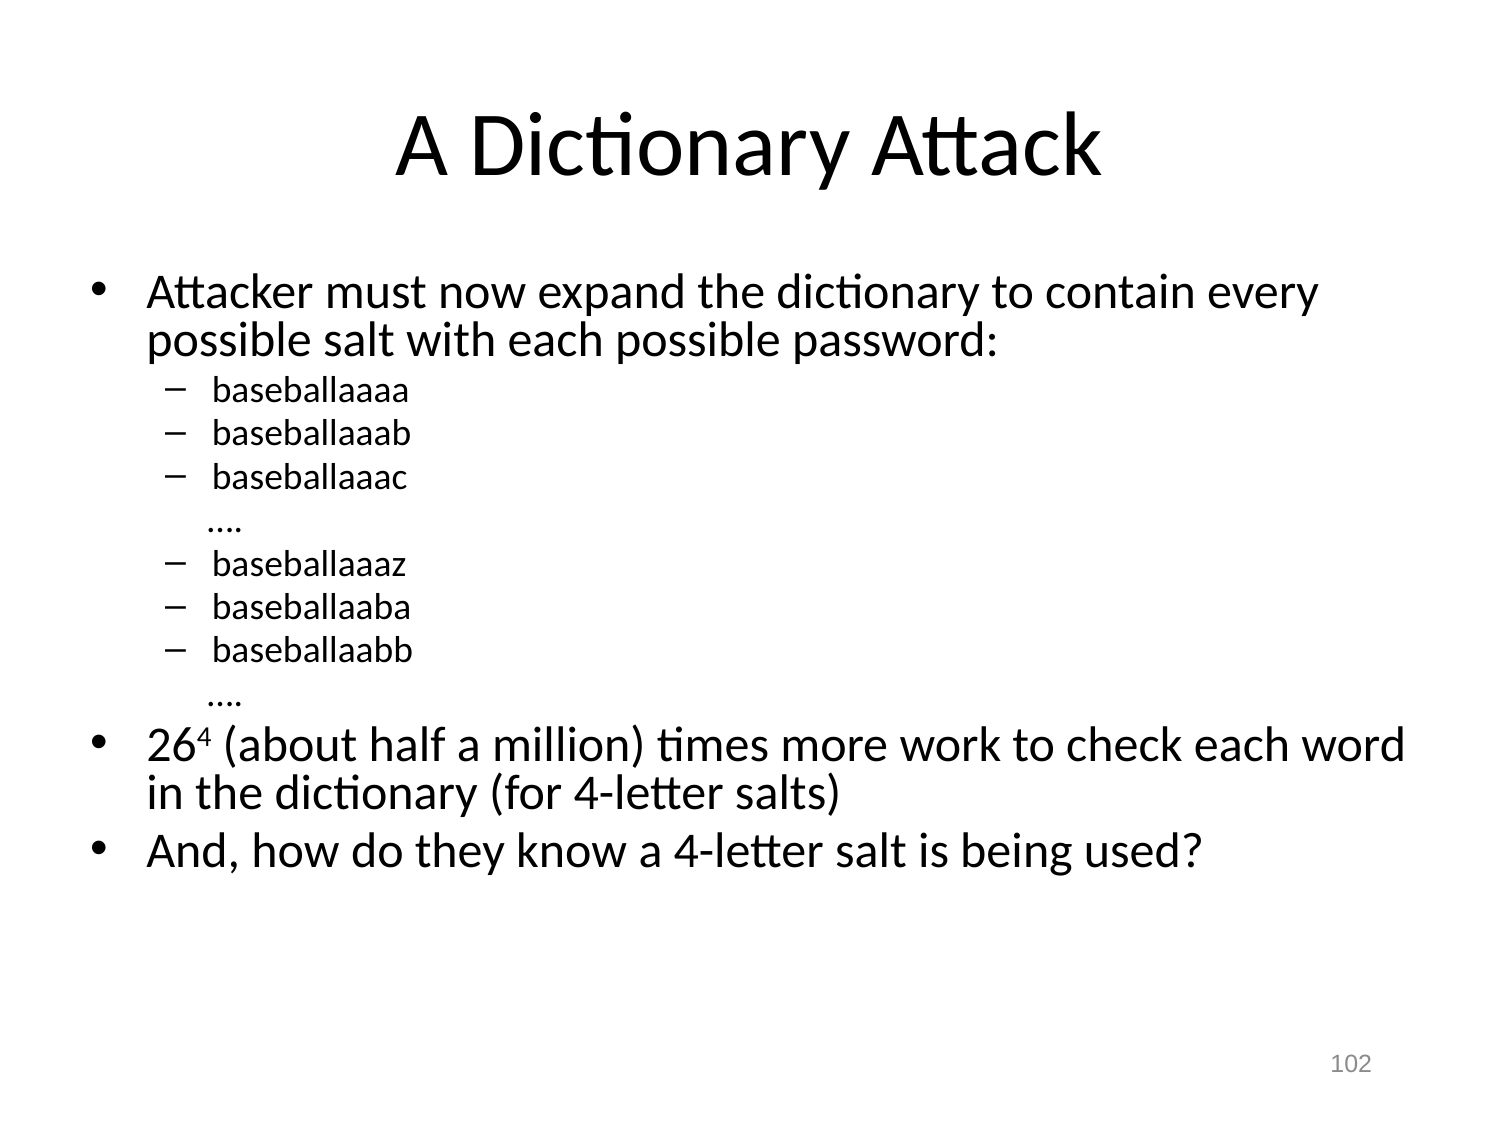

# A Dictionary Attack
Attacker must now expand the dictionary to contain every possible salt with each possible password:
baseballaaaa
baseballaaab
baseballaaac
     ….
baseballaaaz
baseballaaba
baseballaabb
     ….
264 (about half a million) times more work to check each word in the dictionary (for 4-letter salts)
And, how do they know a 4-letter salt is being used?
102